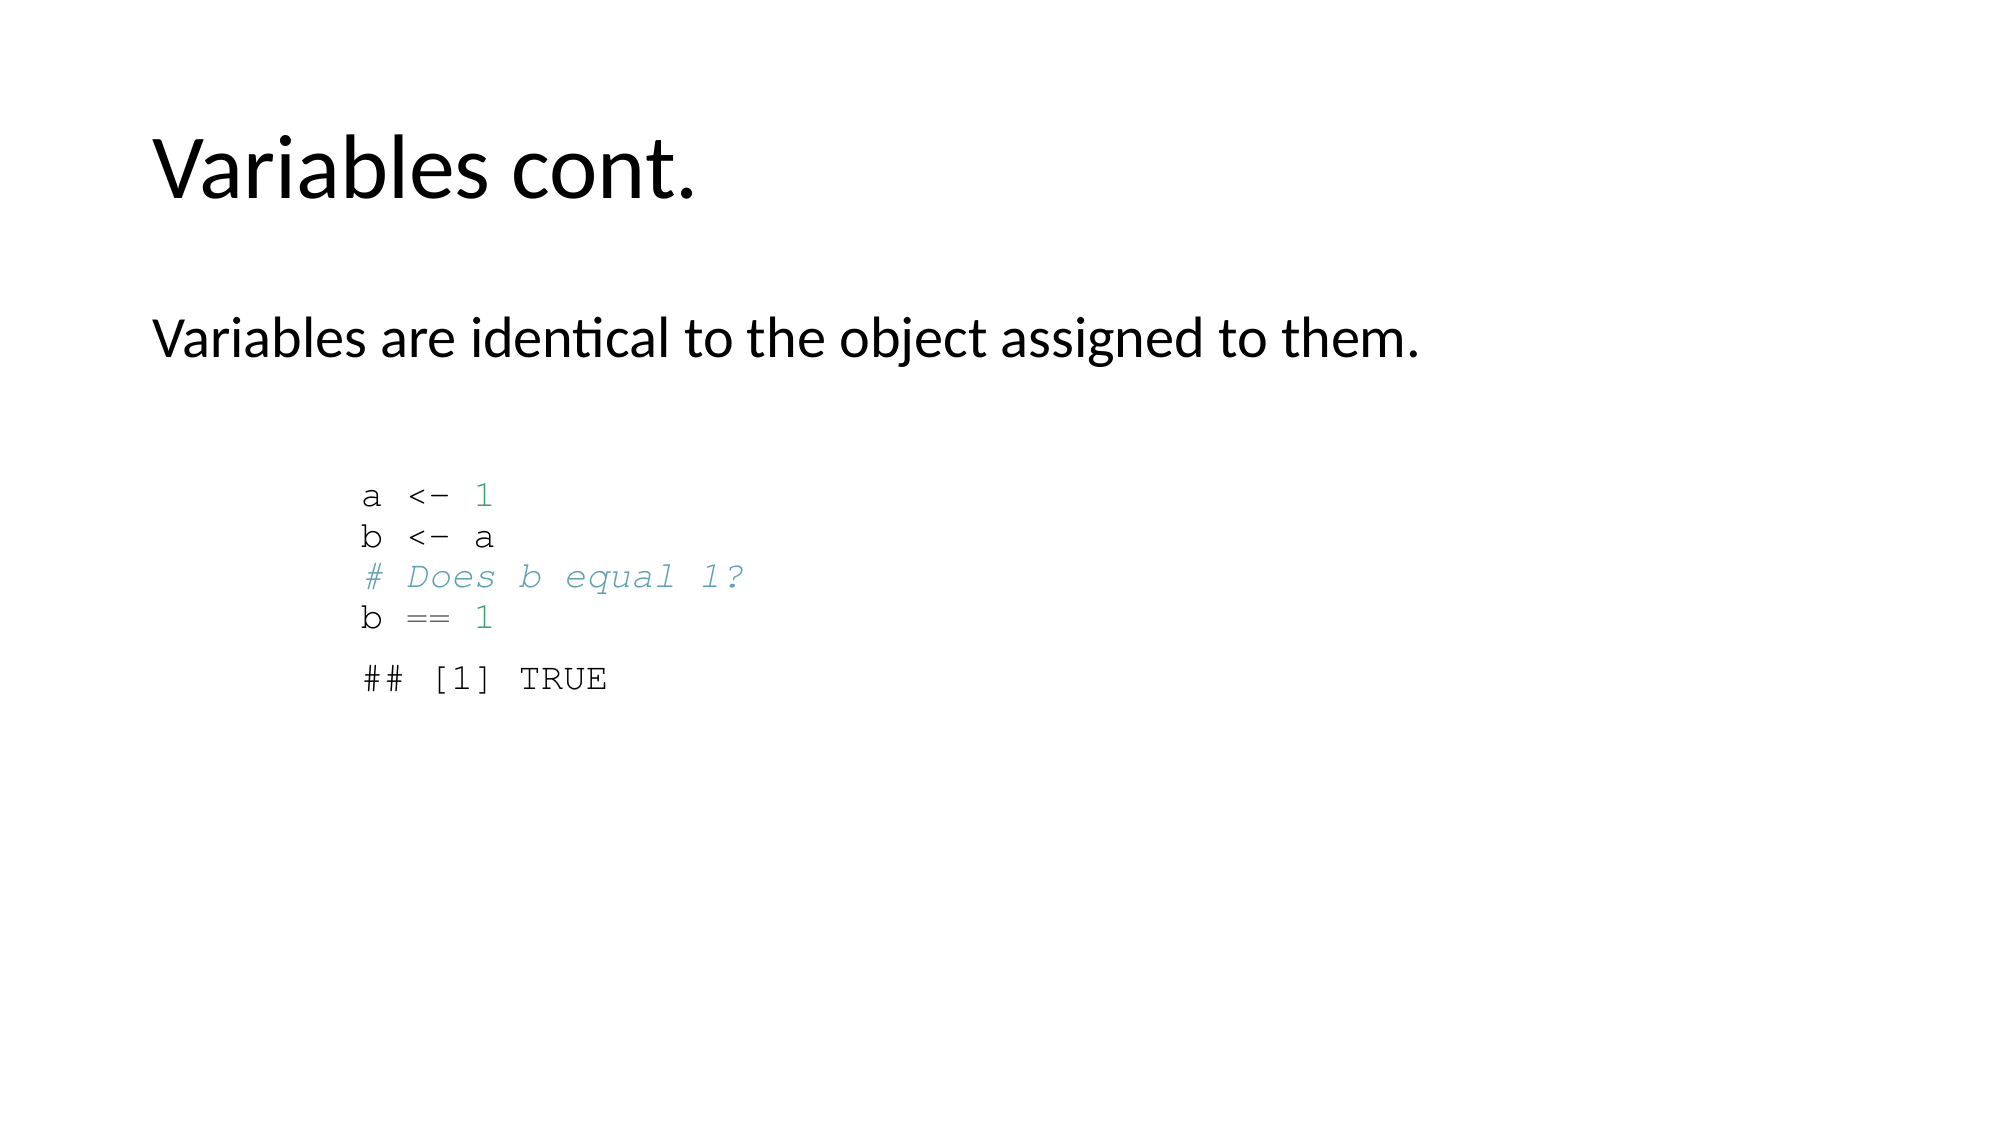

# Variables cont.
Variables are identical to the object assigned to them.

a <- 1
b <- a
# Does b equal 1?
b == 1
## [1] TRUE